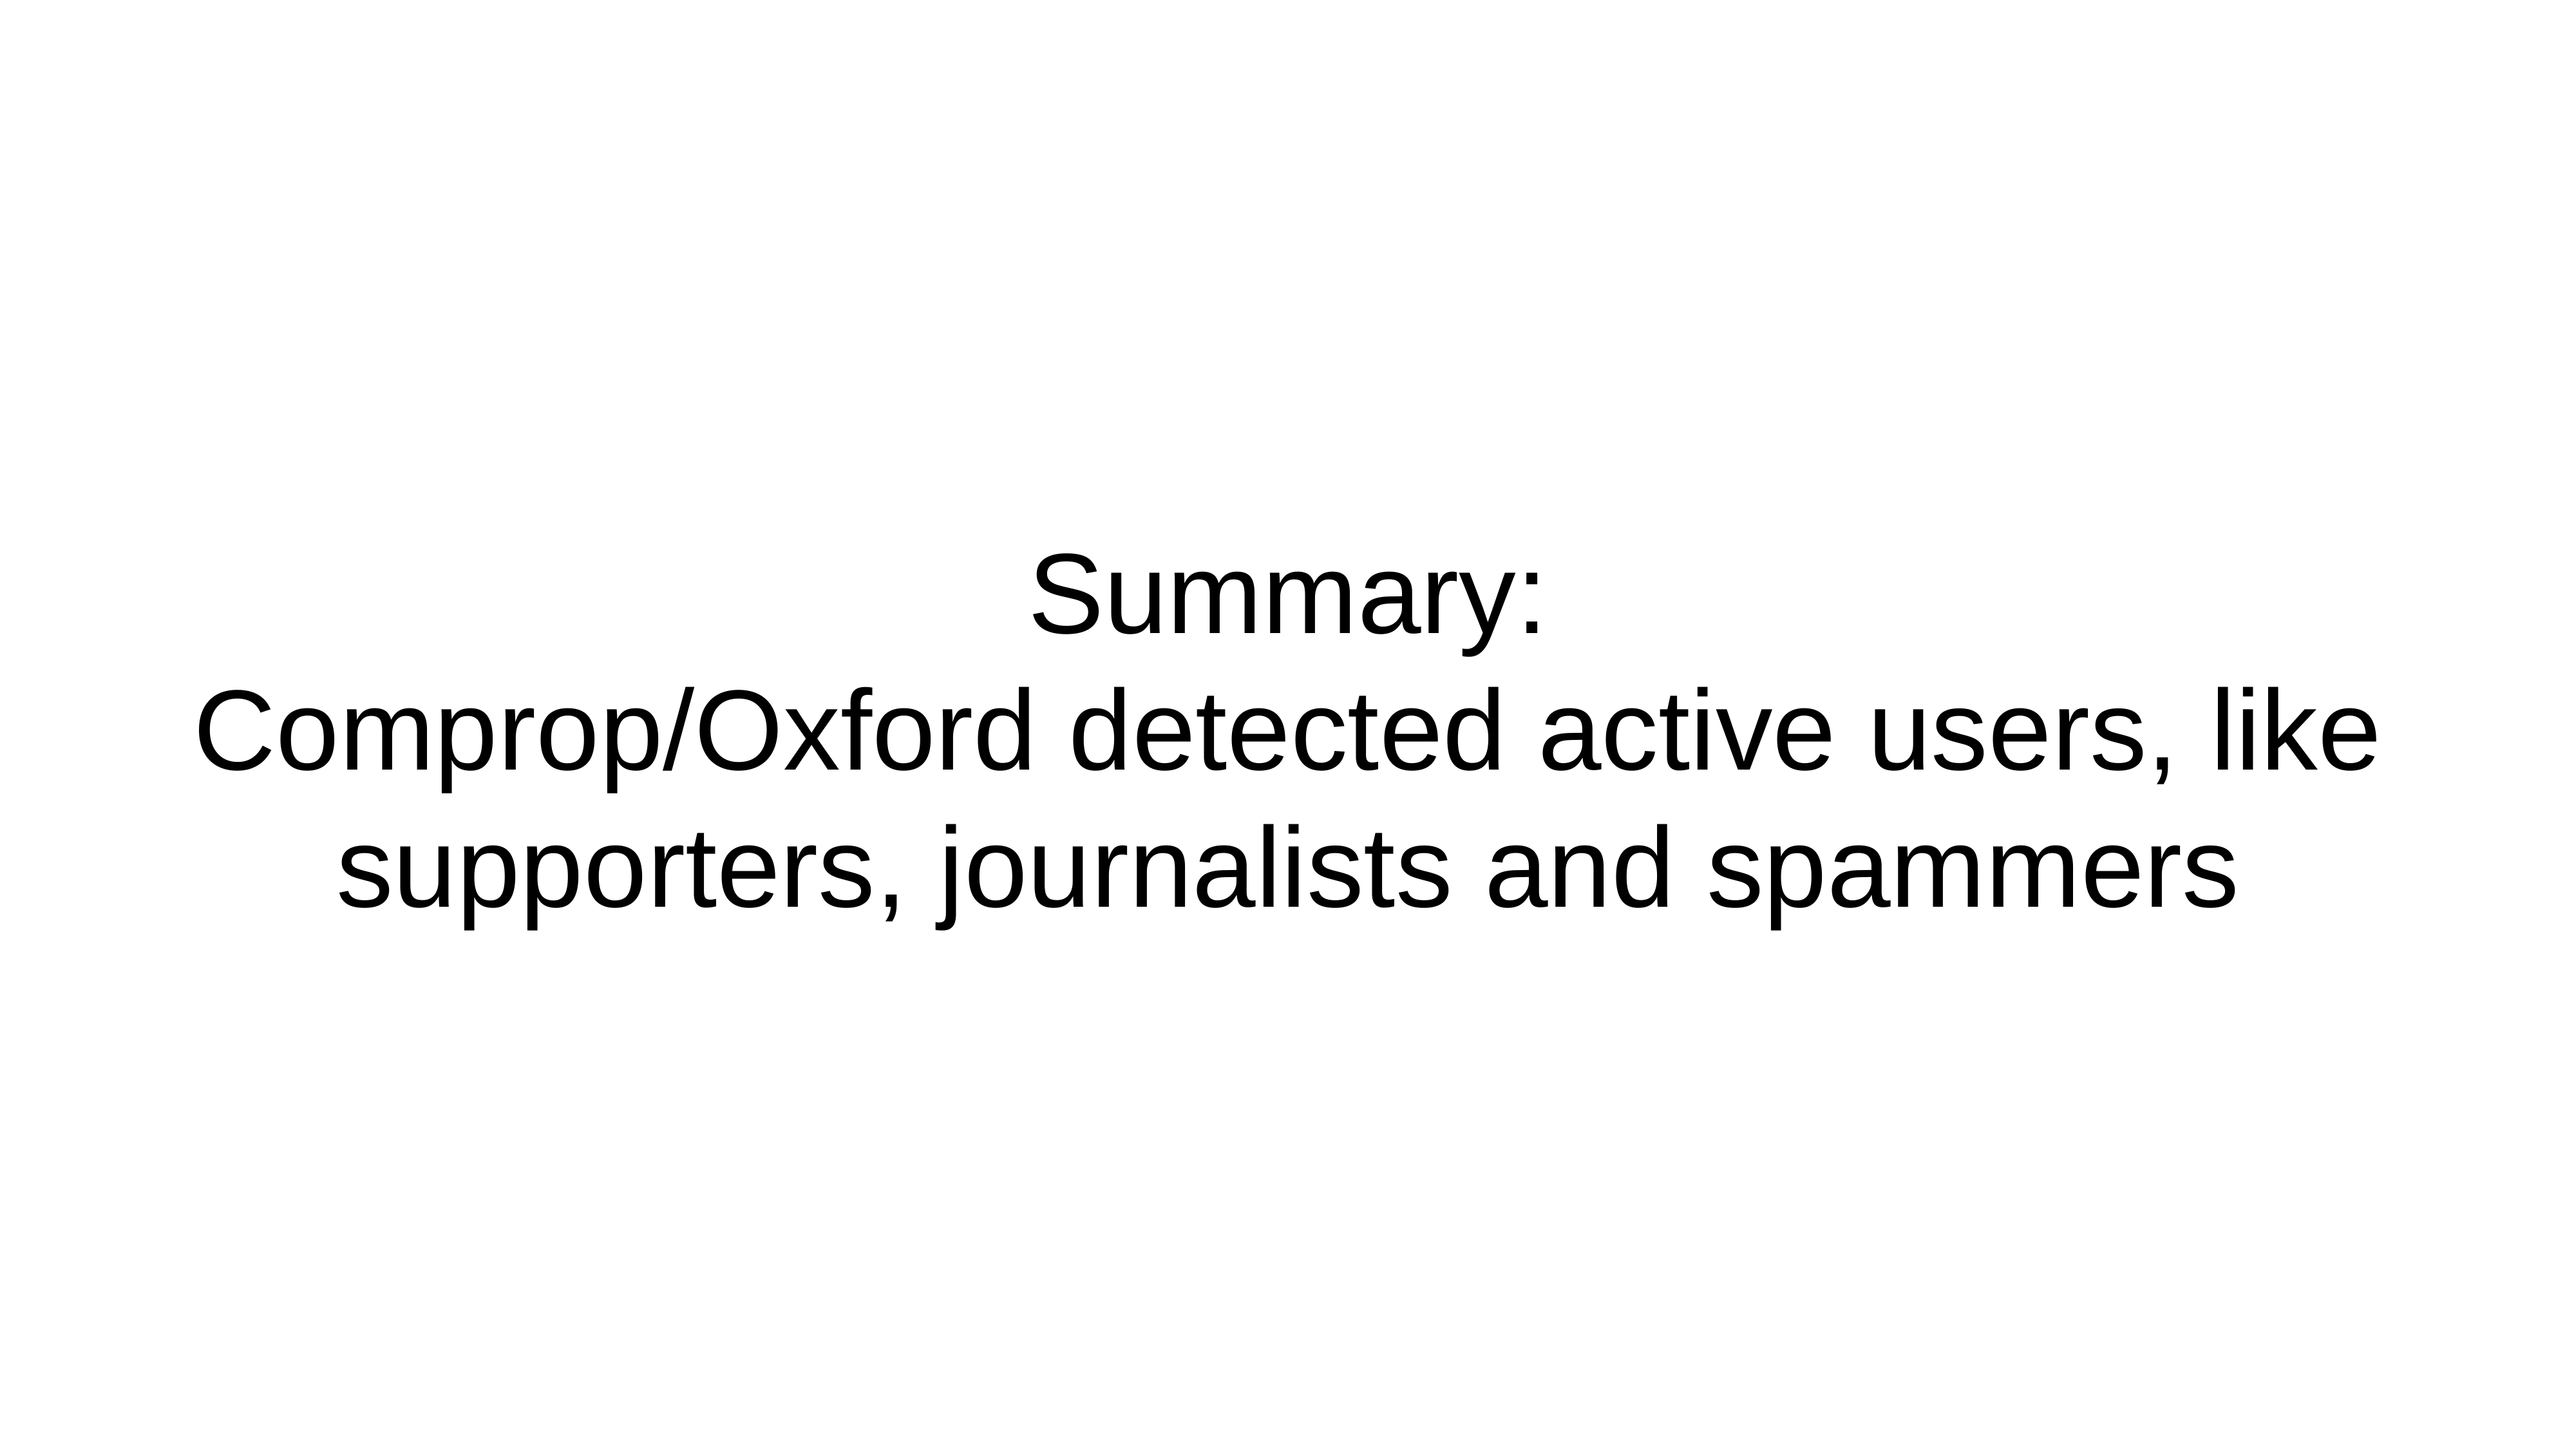

# Summary:
Comprop/Oxford detected active users, like supporters, journalists and spammers